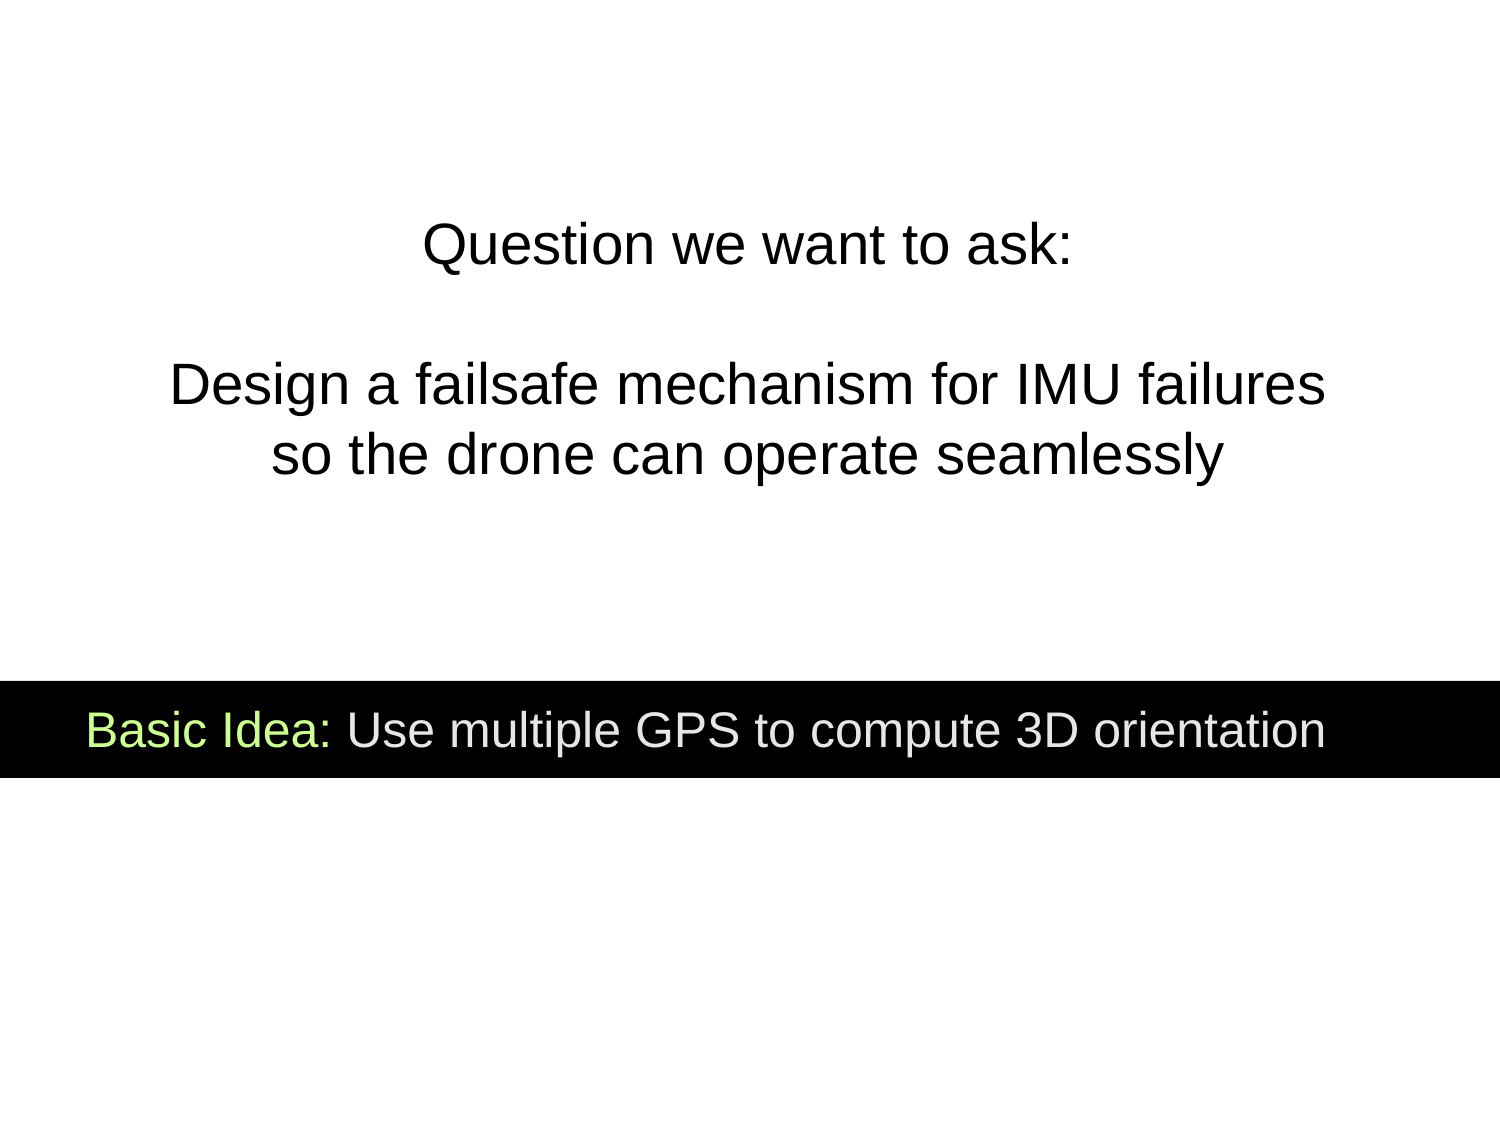

Question we want to ask:

Design a failsafe mechanism for IMU failures
so the drone can operate seamlessly

Basic Idea: Use multiple GPS to compute 3D orientation